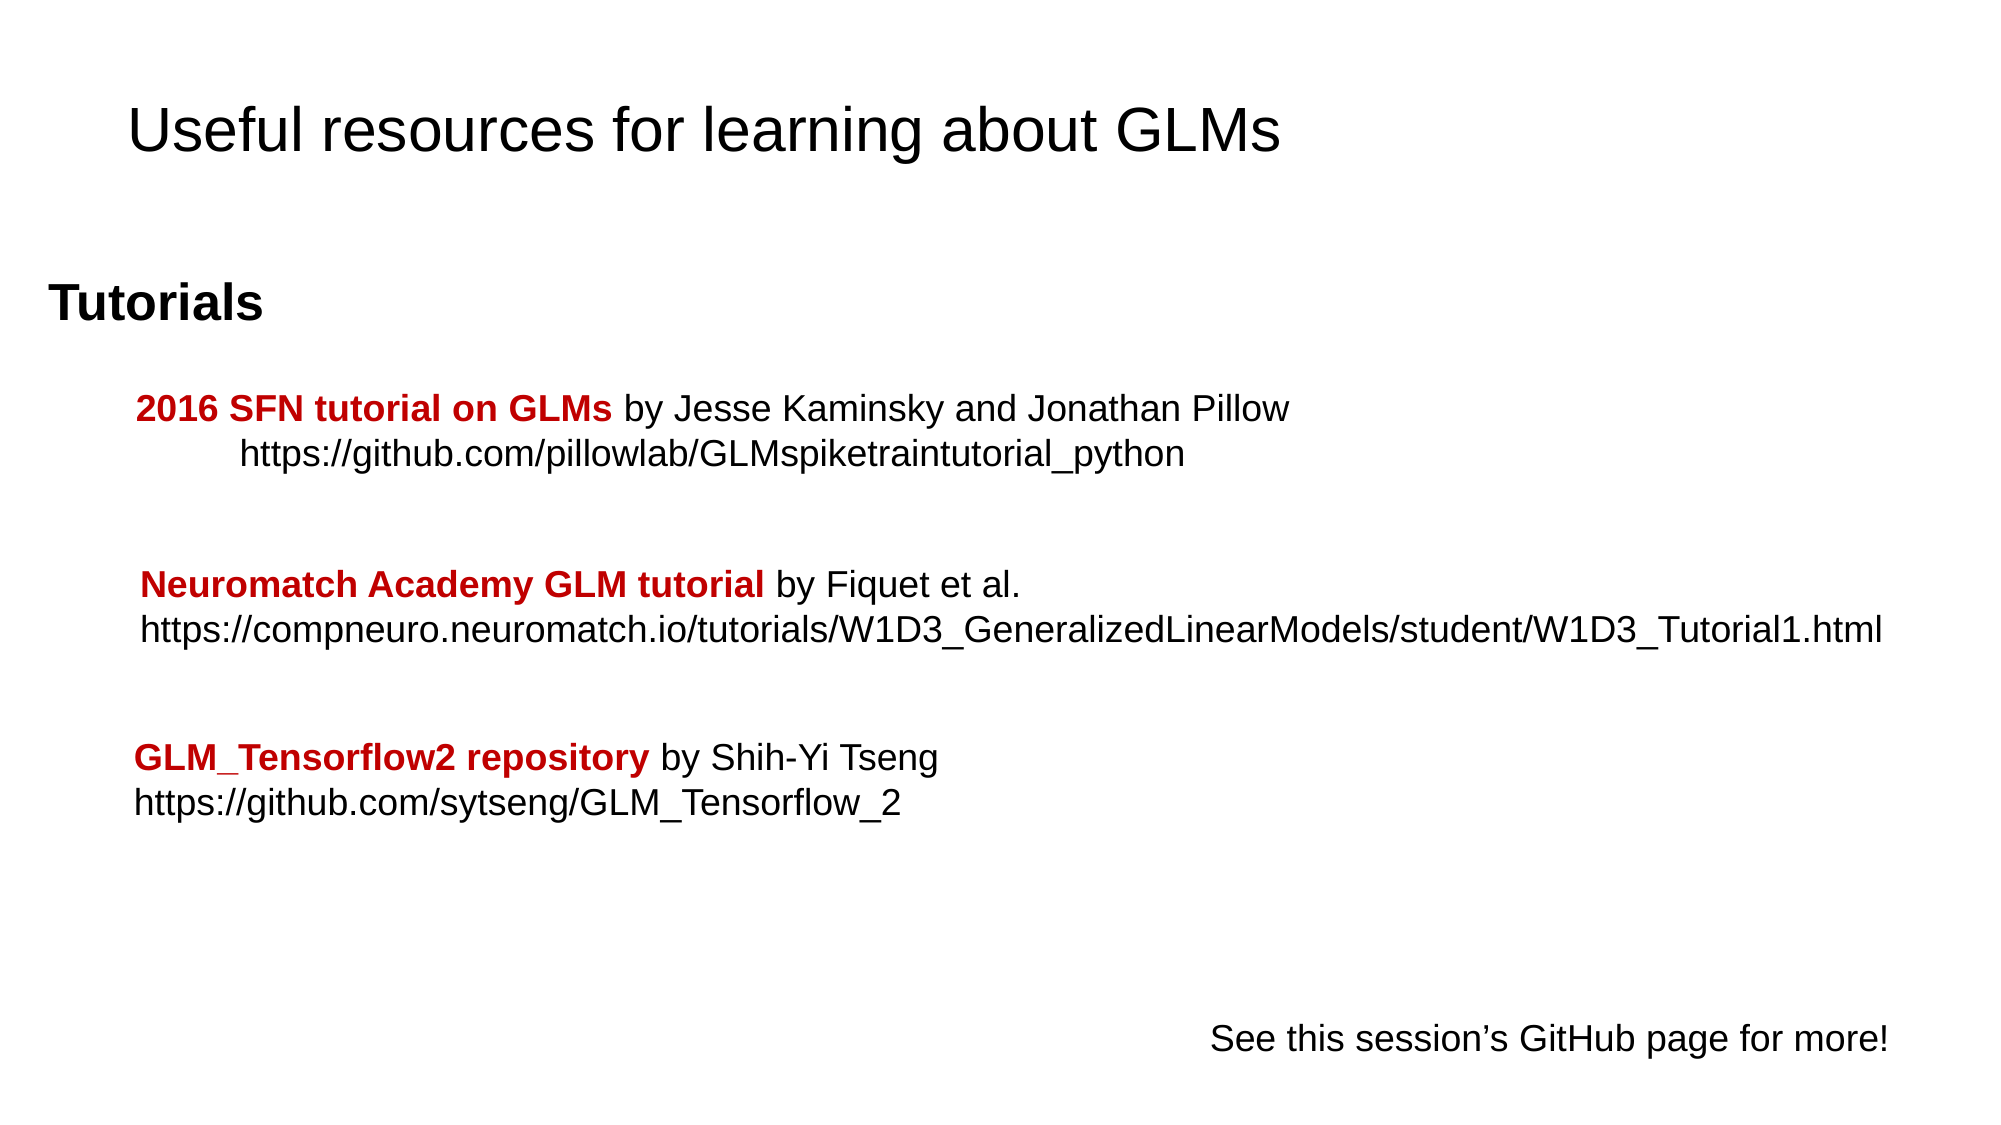

Useful resources for learning about GLMs
Tutorials
2016 SFN tutorial on GLMs by Jesse Kaminsky and Jonathan Pillow
https://github.com/pillowlab/GLMspiketraintutorial_python
Neuromatch Academy GLM tutorial by Fiquet et al.
https://compneuro.neuromatch.io/tutorials/W1D3_GeneralizedLinearModels/student/W1D3_Tutorial1.html
GLM_Tensorflow2 repository by Shih-Yi Tseng
https://github.com/sytseng/GLM_Tensorflow_2
See this session’s GitHub page for more!